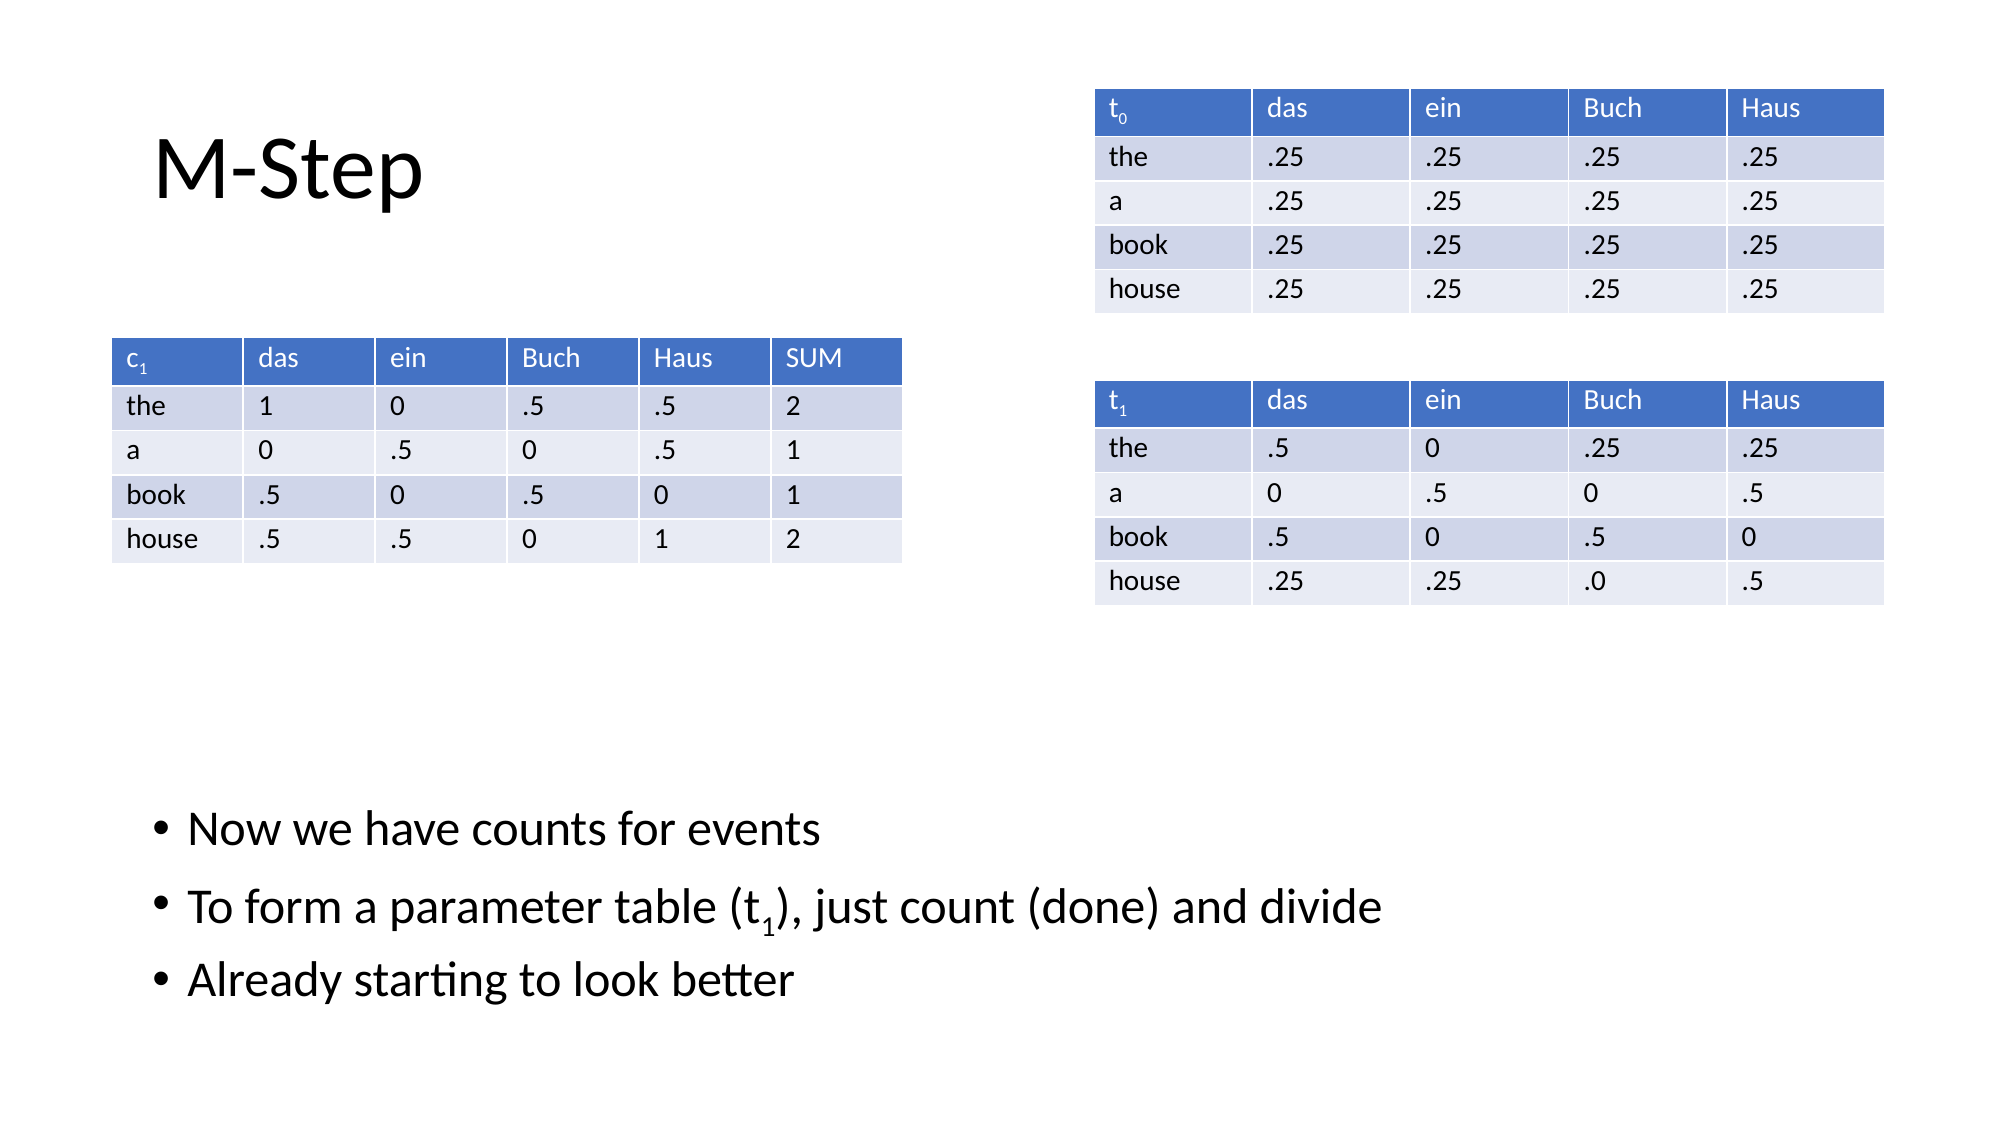

# M-Step
| t0 | das | ein | Buch | Haus |
| --- | --- | --- | --- | --- |
| the | .25 | .25 | .25 | .25 |
| a | .25 | .25 | .25 | .25 |
| book | .25 | .25 | .25 | .25 |
| house | .25 | .25 | .25 | .25 |
| c1 | das | ein | Buch | Haus | SUM |
| --- | --- | --- | --- | --- | --- |
| the | 1 | 0 | .5 | .5 | 2 |
| a | 0 | .5 | 0 | .5 | 1 |
| book | .5 | 0 | .5 | 0 | 1 |
| house | .5 | .5 | 0 | 1 | 2 |
| t1 | das | ein | Buch | Haus |
| --- | --- | --- | --- | --- |
| the | .5 | 0 | .25 | .25 |
| a | 0 | .5 | 0 | .5 |
| book | .5 | 0 | .5 | 0 |
| house | .25 | .25 | .0 | .5 |
Now we have counts for events
To form a parameter table (t1), just count (done) and divide
Already starting to look better